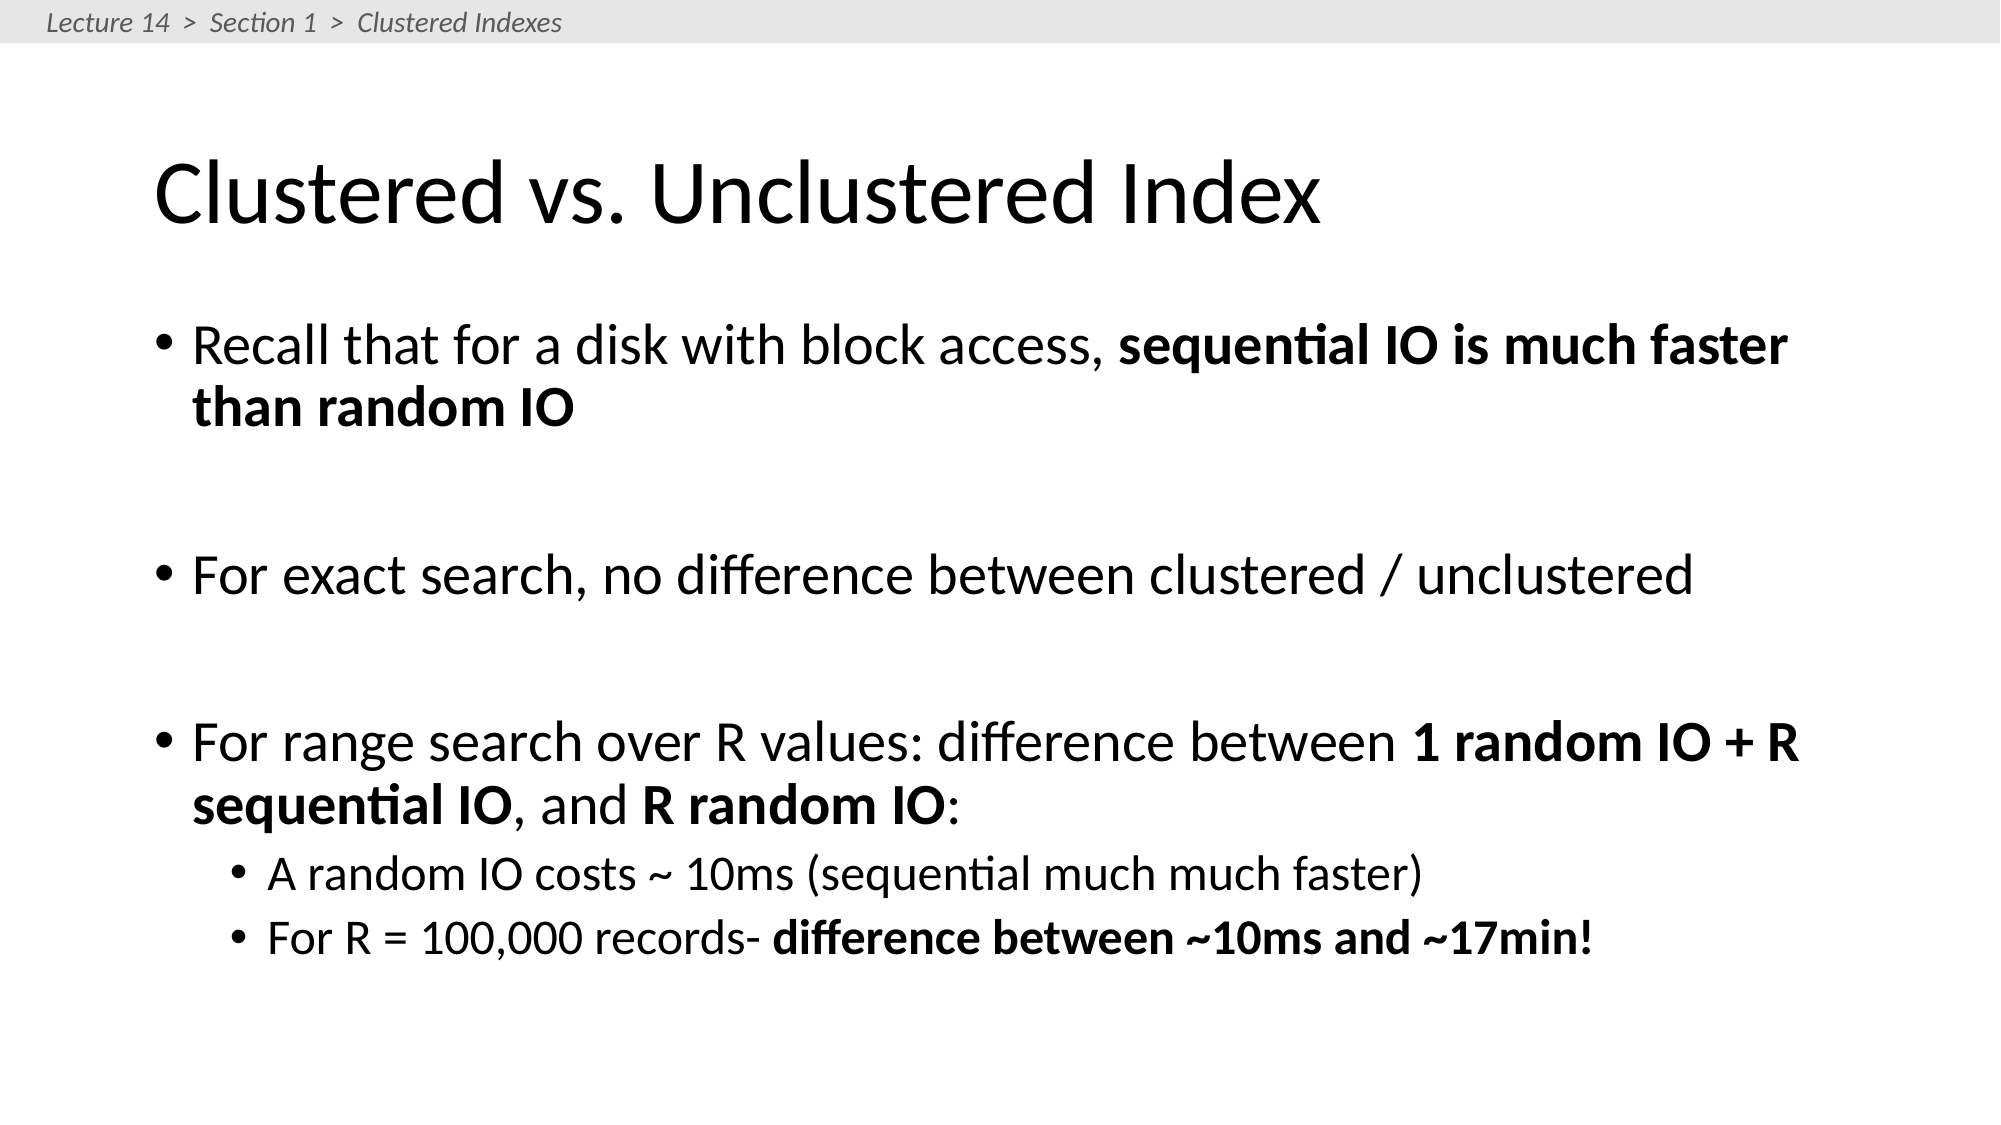

Lecture 14  >  Section 1  >  Clustered Indexes
# Clustered vs. Unclustered Index
Recall that for a disk with block access, sequential IO is much faster than random IO

For exact search, no difference between clustered / unclustered

For range search over R values: difference between 1 random IO + R sequential IO, and R random IO:
A random IO costs ~ 10ms (sequential much much faster)
For R = 100,000 records- difference between ~10ms and ~17min!